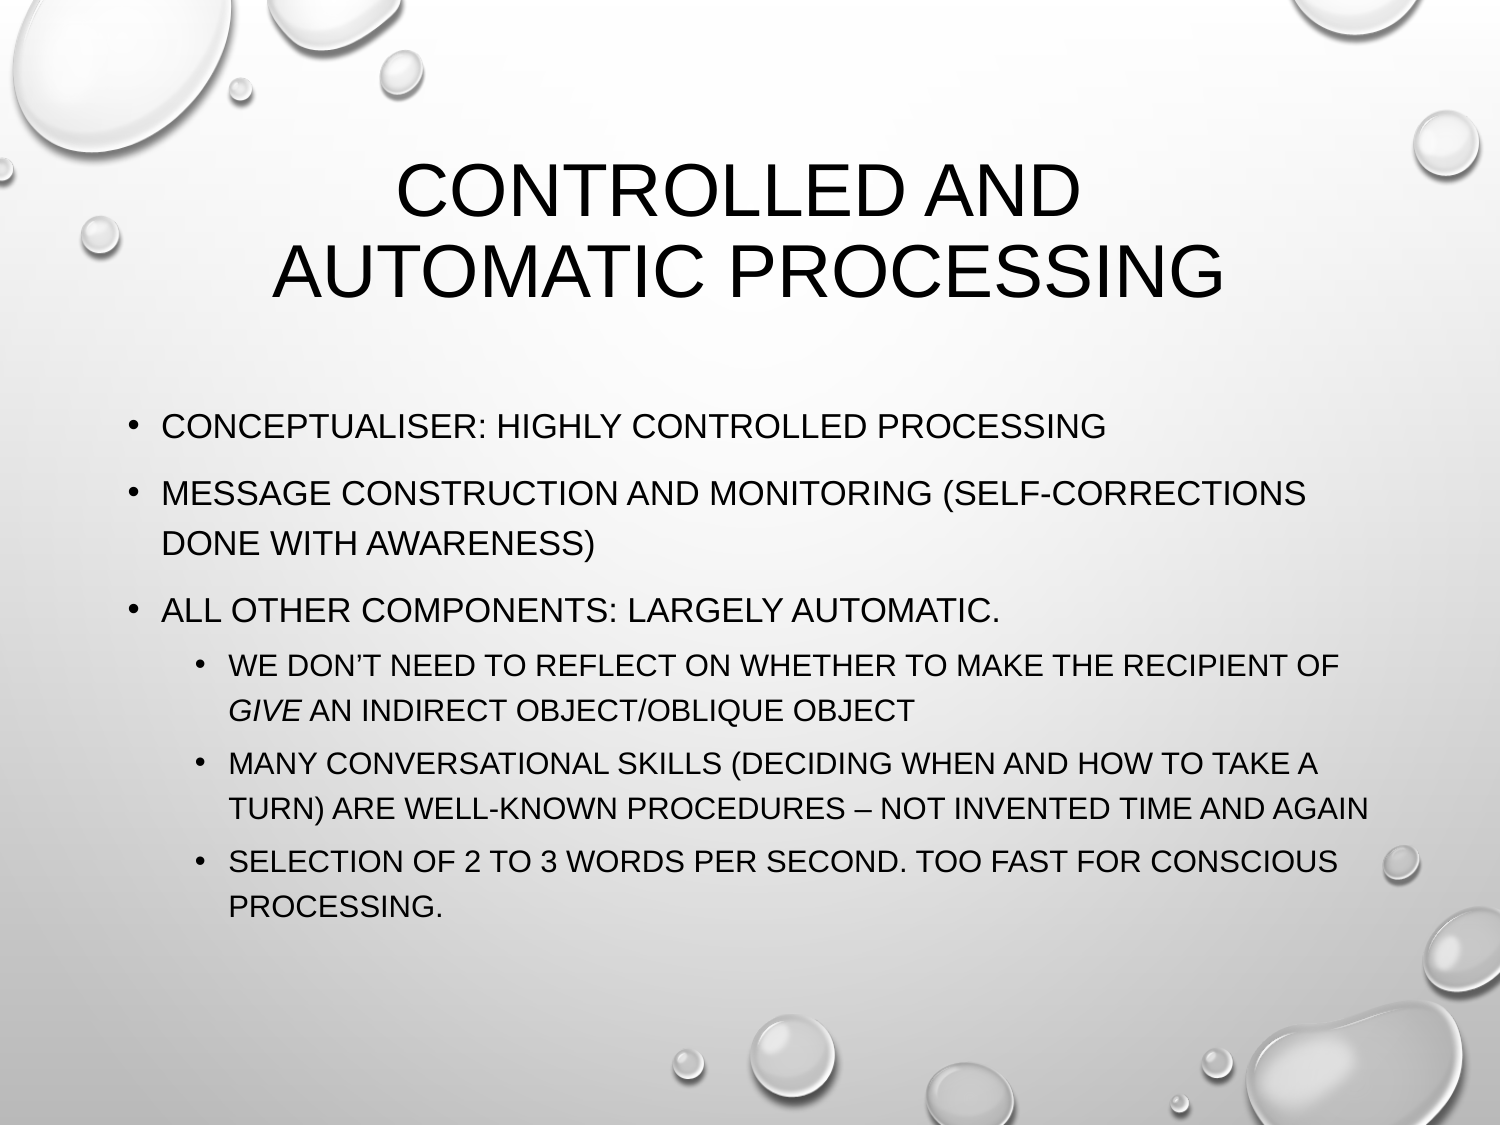

# Controlled and automatic processing
Conceptualiser: highly controlled processing
Message construction and monitoring (self-corrections done with awareness)
All other components: largely automatic.
We don’t need to reflect on whether to make the recipient of give an indirect object/oblique object
Many conversational skills (deciding when and how to take a turn) are well-known procedures – not invented time and again
Selection of 2 to 3 words per second. Too fast for conscious processing.